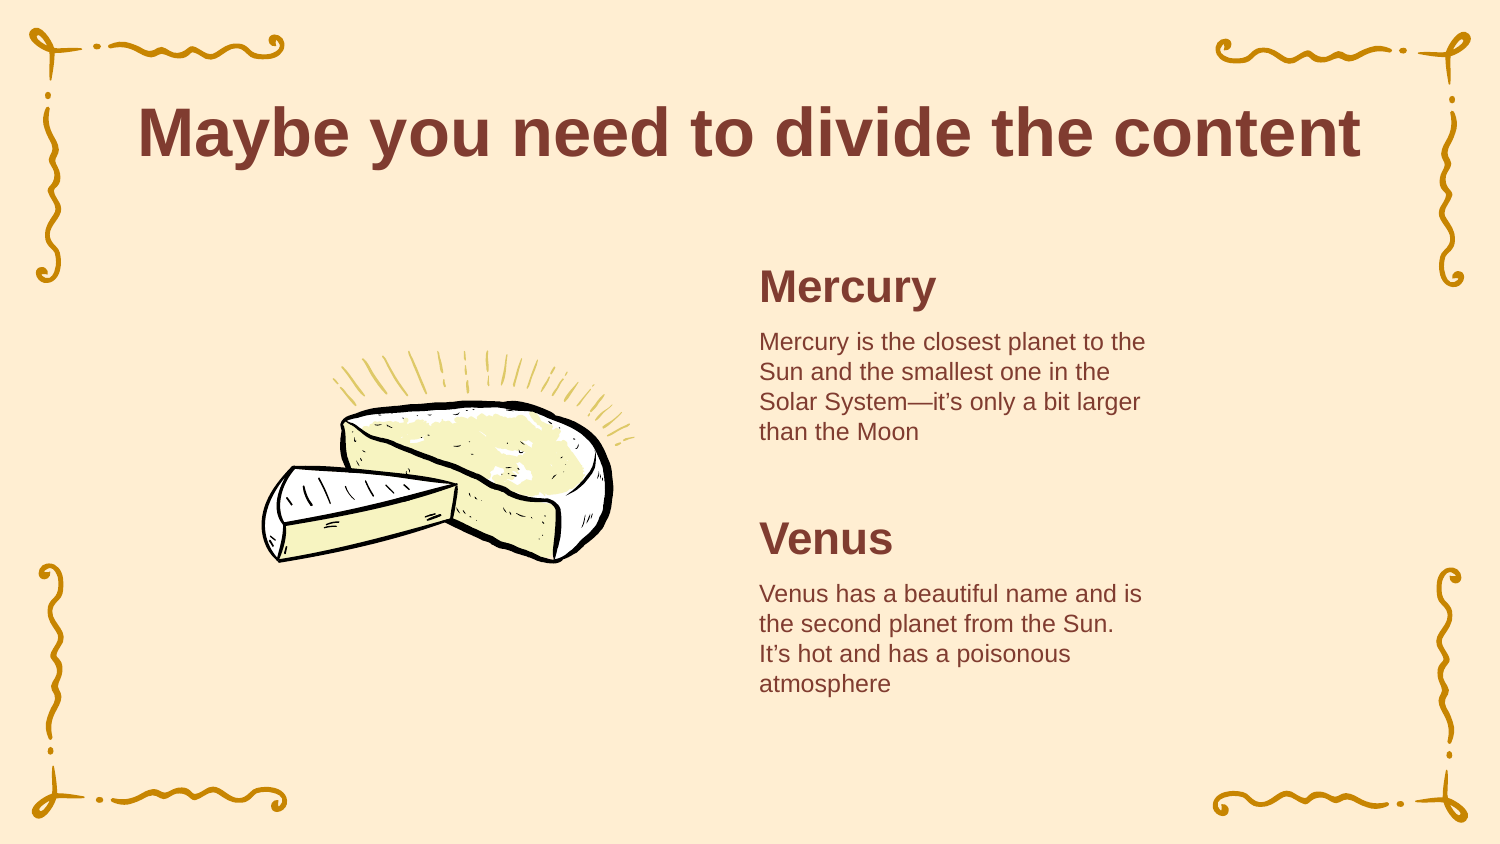

# Maybe you need to divide the content
Mercury
Mercury is the closest planet to the Sun and the smallest one in the Solar System—it’s only a bit larger than the Moon

Venus
Venus has a beautiful name and is the second planet from the Sun. It’s hot and has a poisonous atmosphere